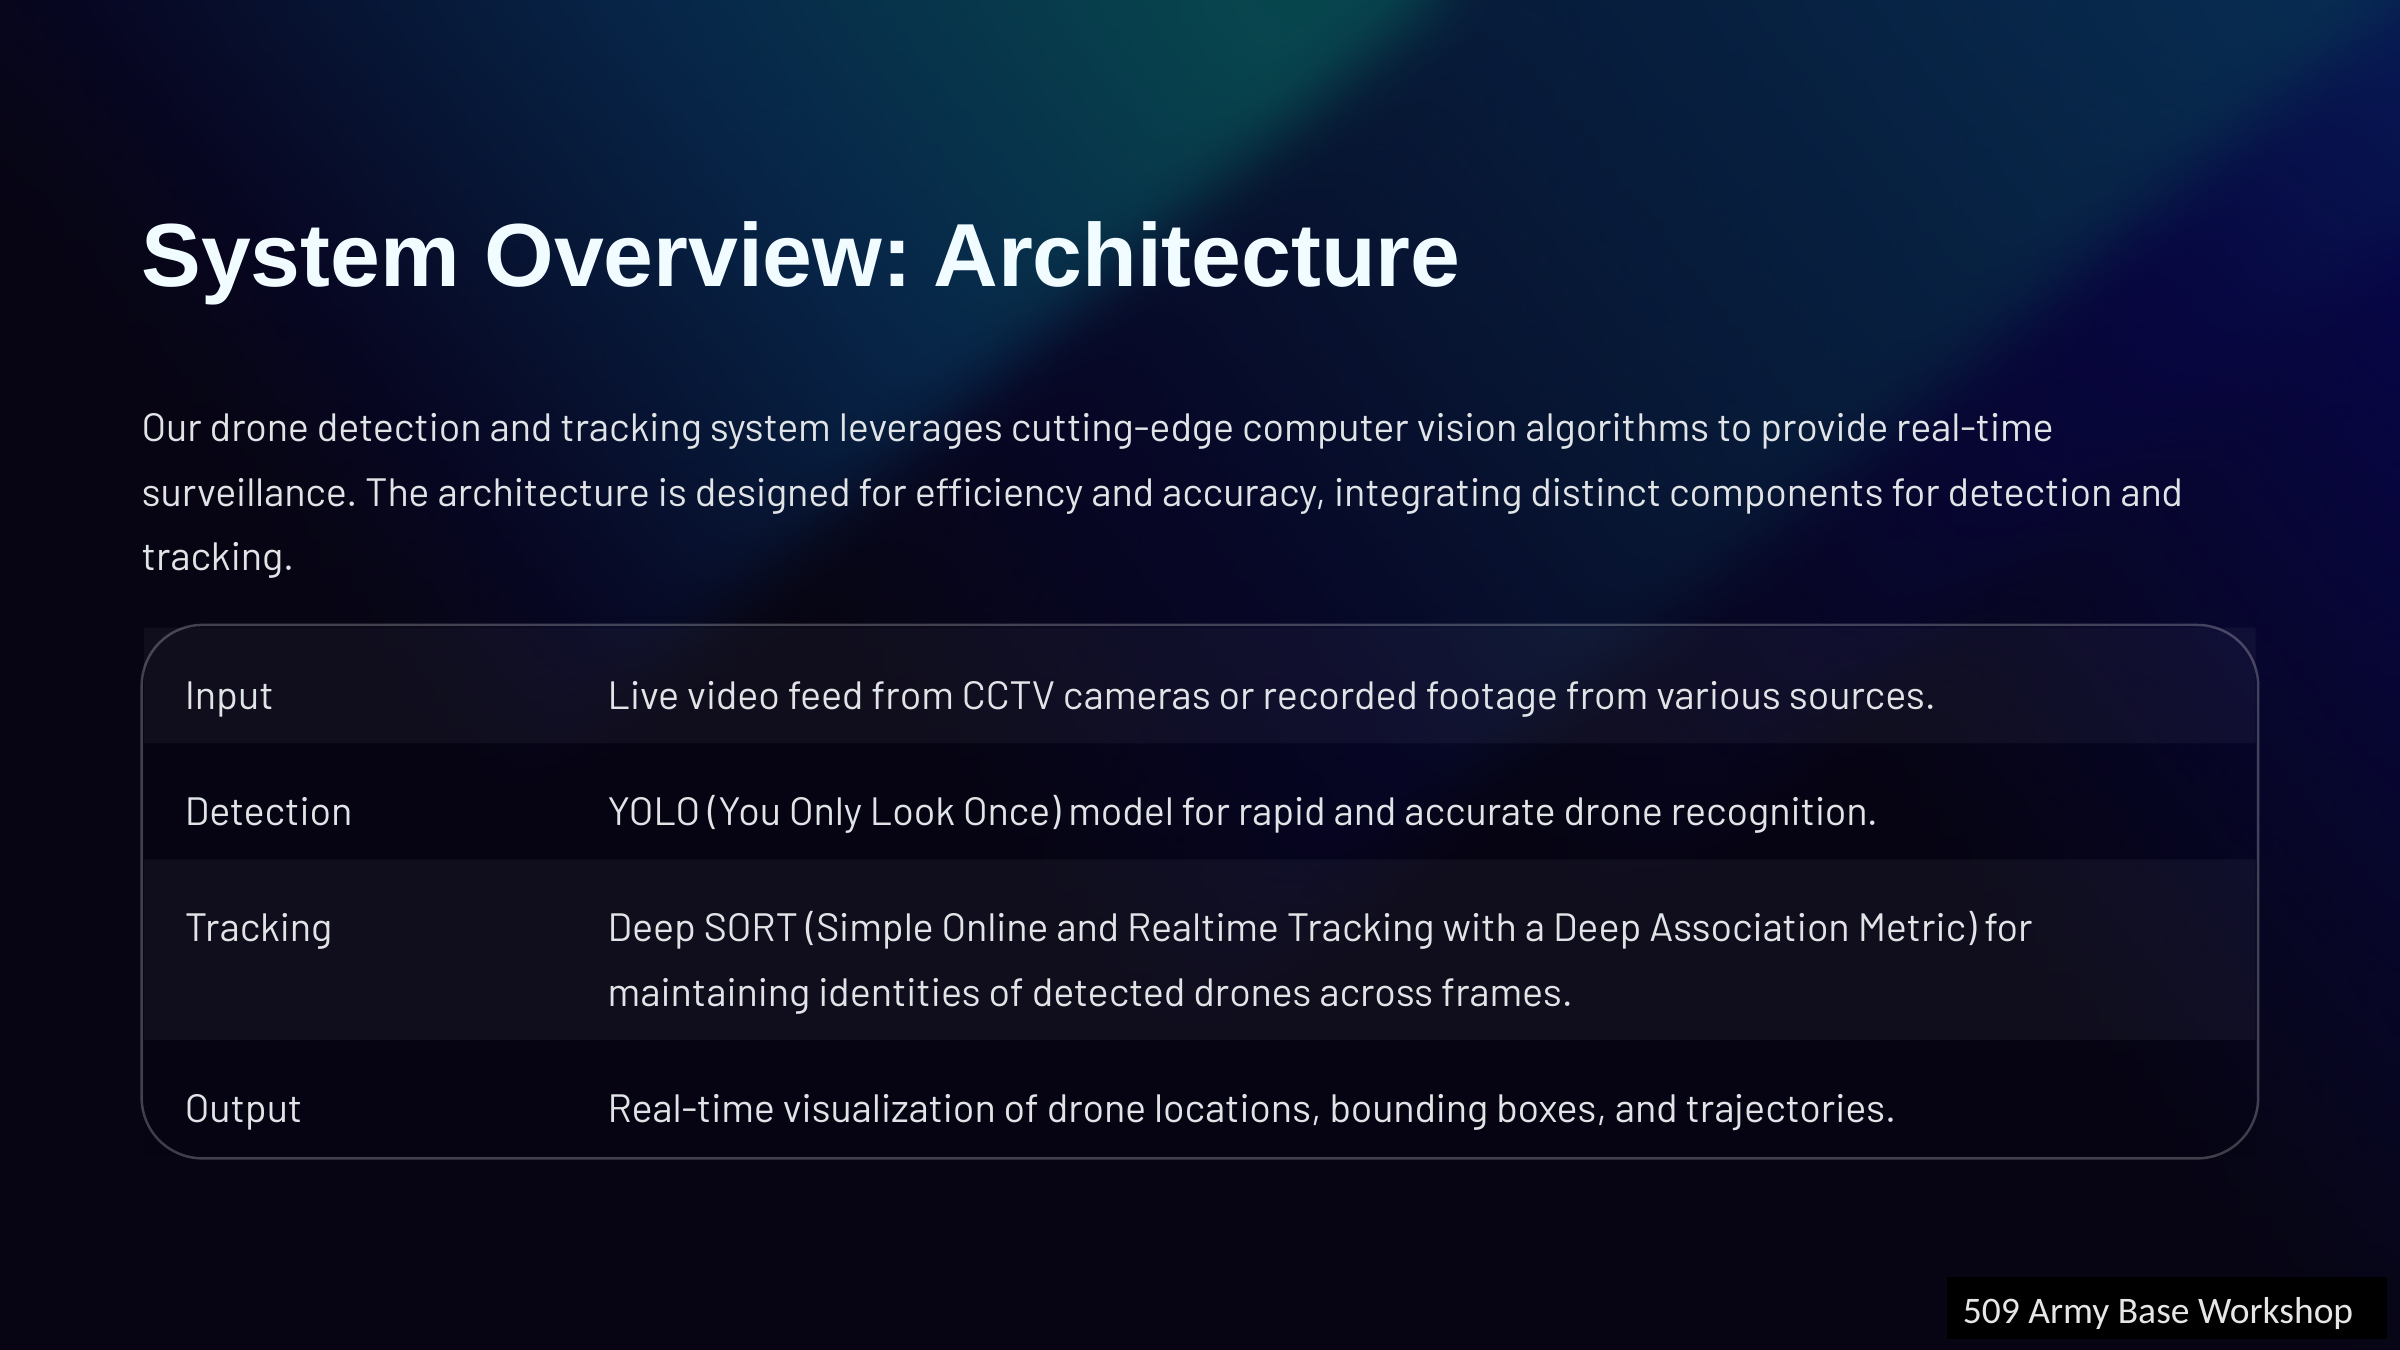

System Overview: Architecture
Our drone detection and tracking system leverages cutting-edge computer vision algorithms to provide real-time surveillance. The architecture is designed for efficiency and accuracy, integrating distinct components for detection and tracking.

Input
Live video feed from CCTV cameras or recorded footage from various sources.

Detection
YOLO (You Only Look Once) model for rapid and accurate drone recognition.

Tracking
Deep SORT (Simple Online and Realtime Tracking with a Deep Association Metric) for maintaining identities of detected drones across frames.

Output
Real-time visualization of drone locations, bounding boxes, and trajectories.
509 Army Base Workshop